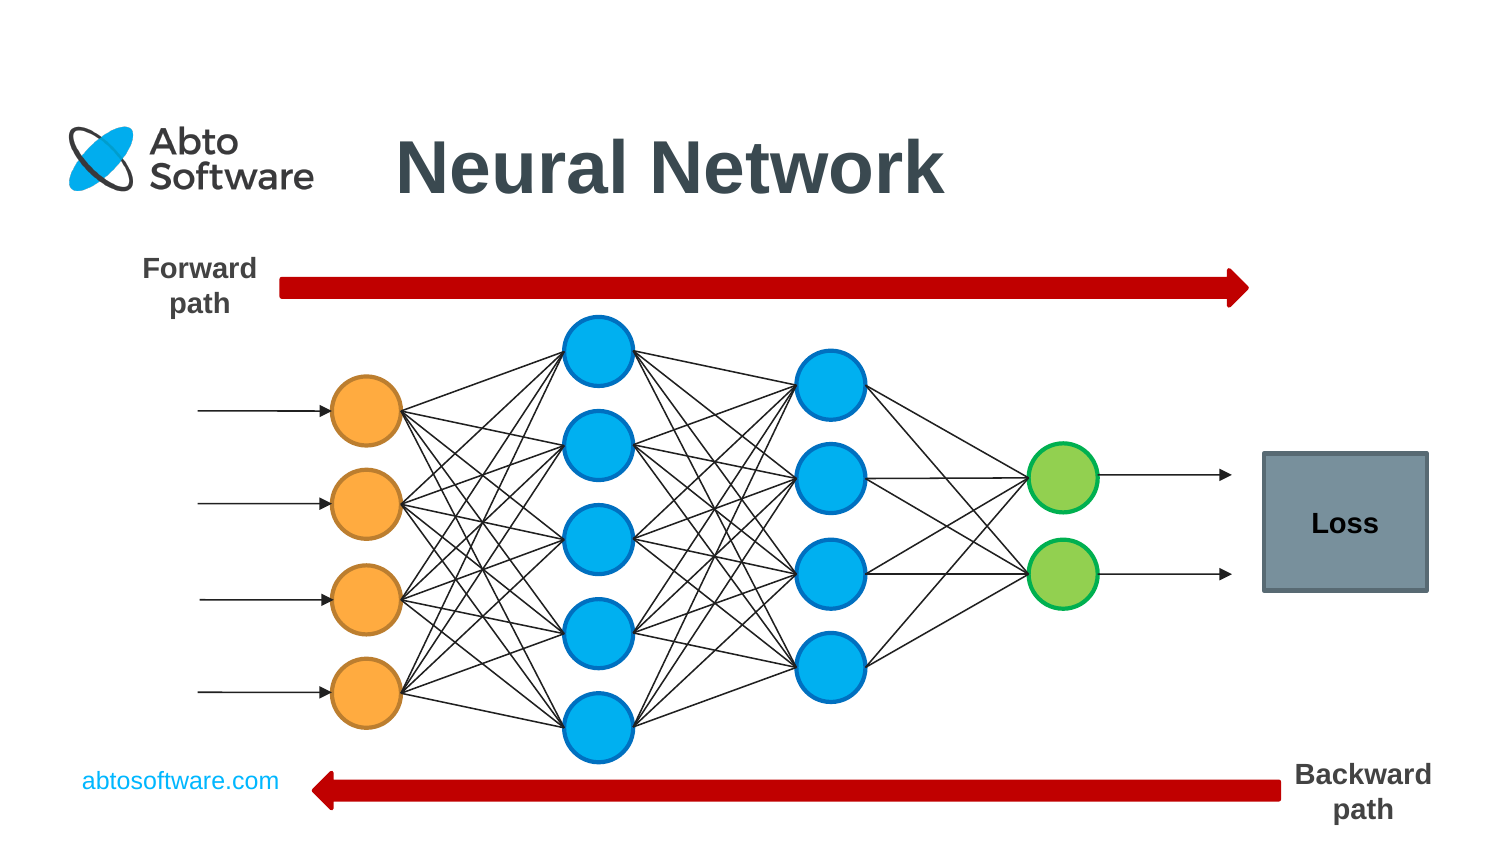

Neural Network
Forward
path

Loss
Backward
path